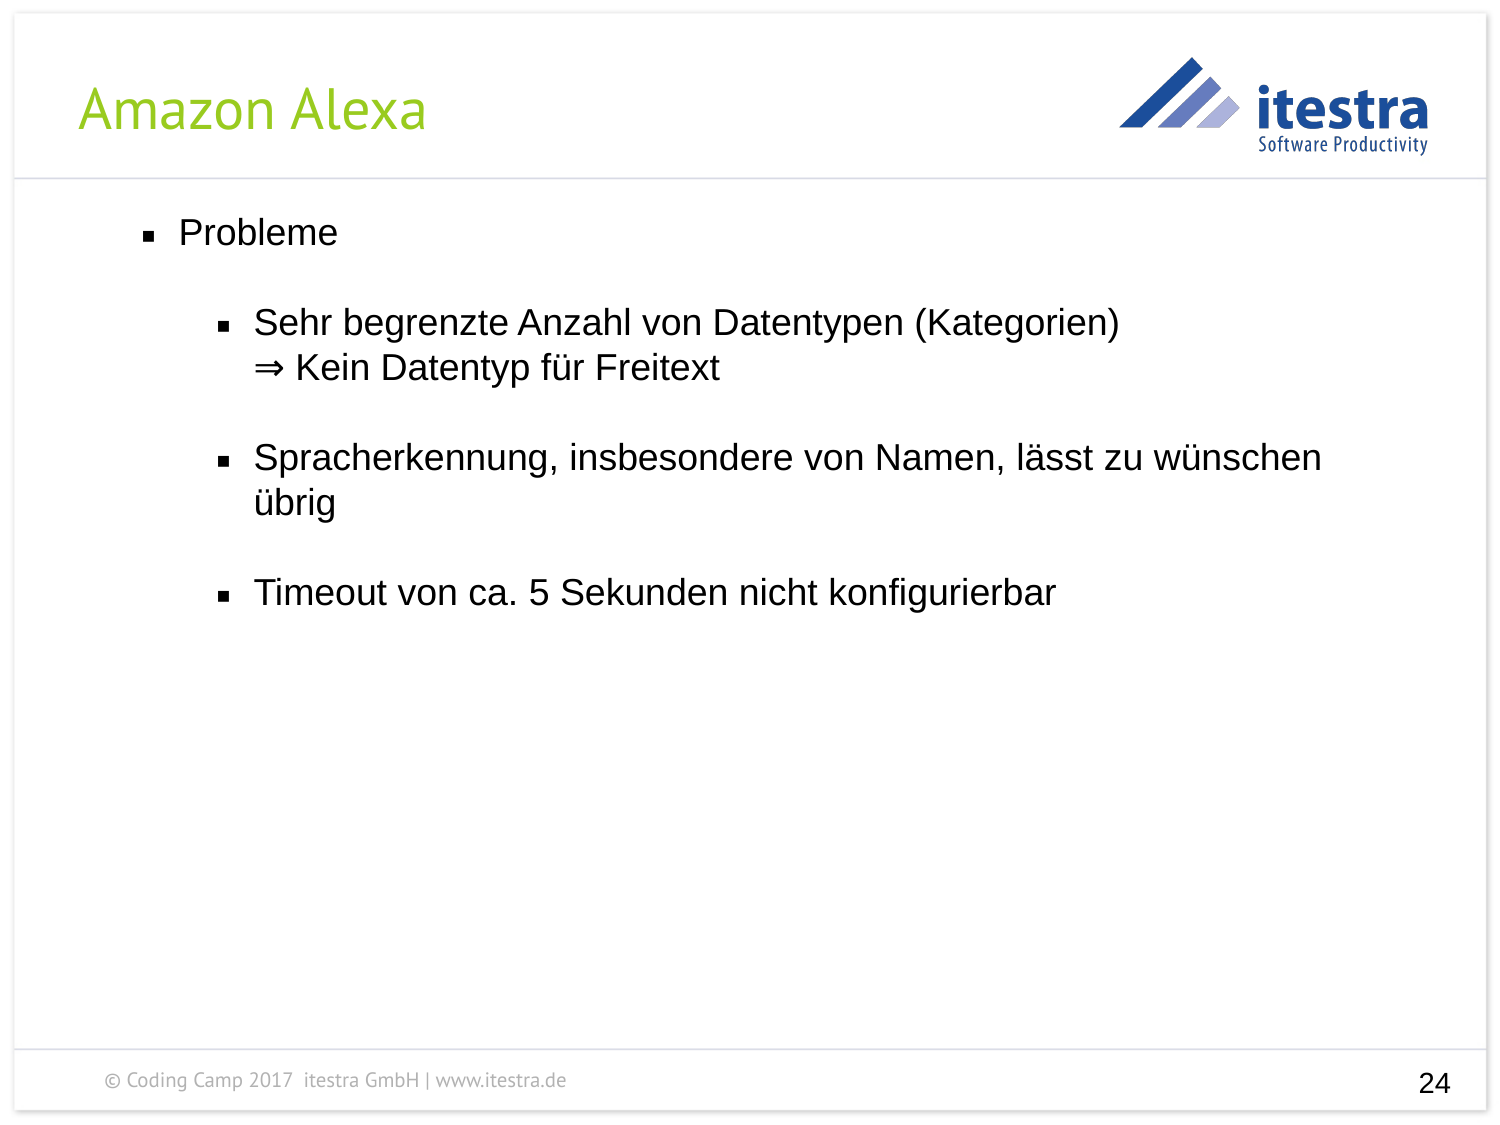

Amazon Alexa
Probleme

Sehr begrenzte Anzahl von Datentypen (Kategorien)
⇒ Kein Datentyp für Freitext

Spracherkennung, insbesondere von Namen, lässt zu wünschen übrig

Timeout von ca. 5 Sekunden nicht konfigurierbar

24